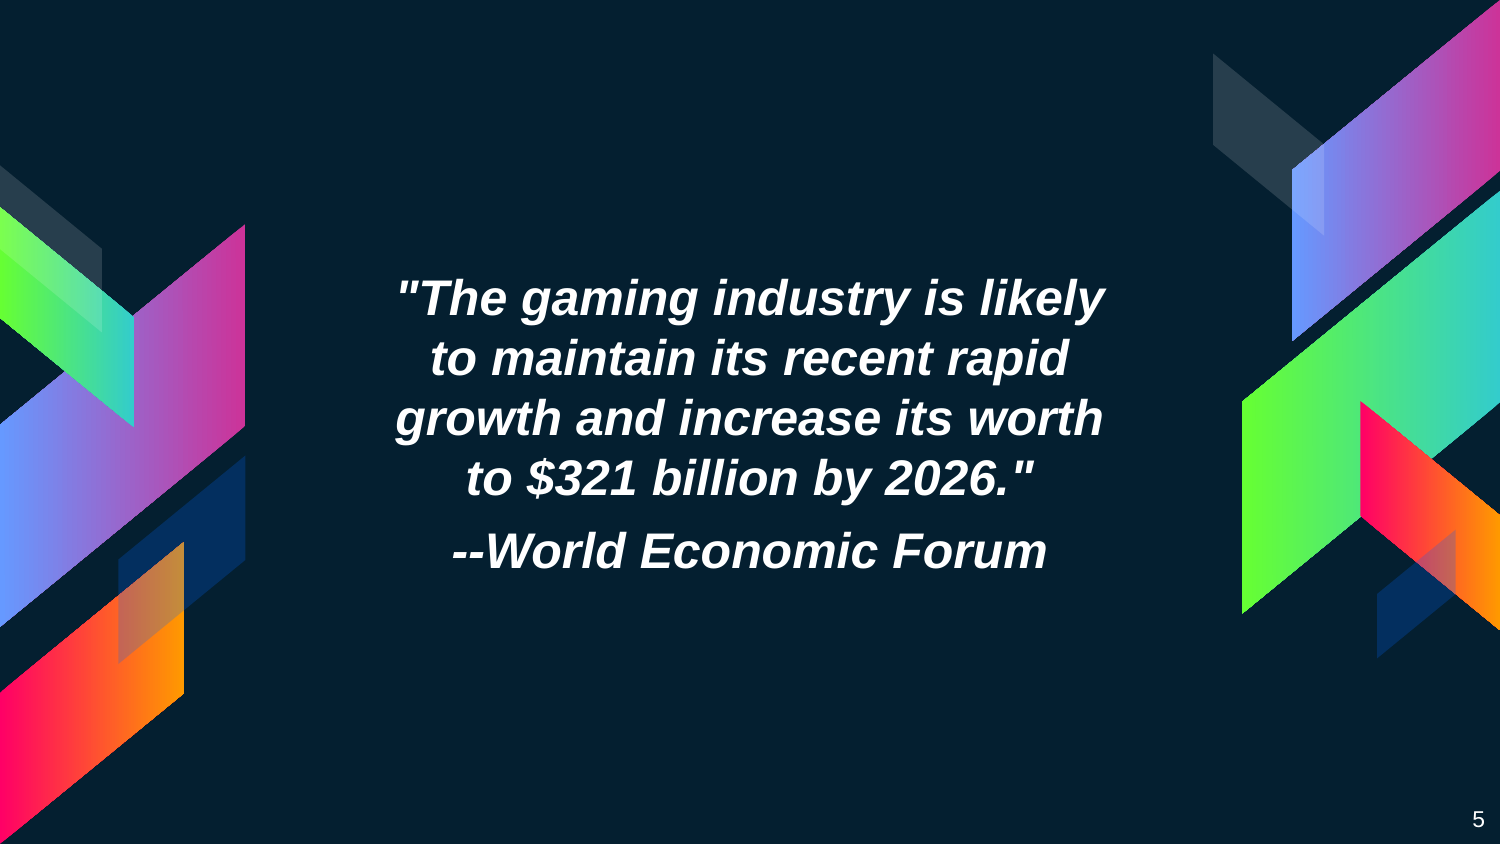

"The gaming industry is likely to maintain its recent rapid growth and increase its worth to $321 billion by 2026."
--World Economic Forum
5